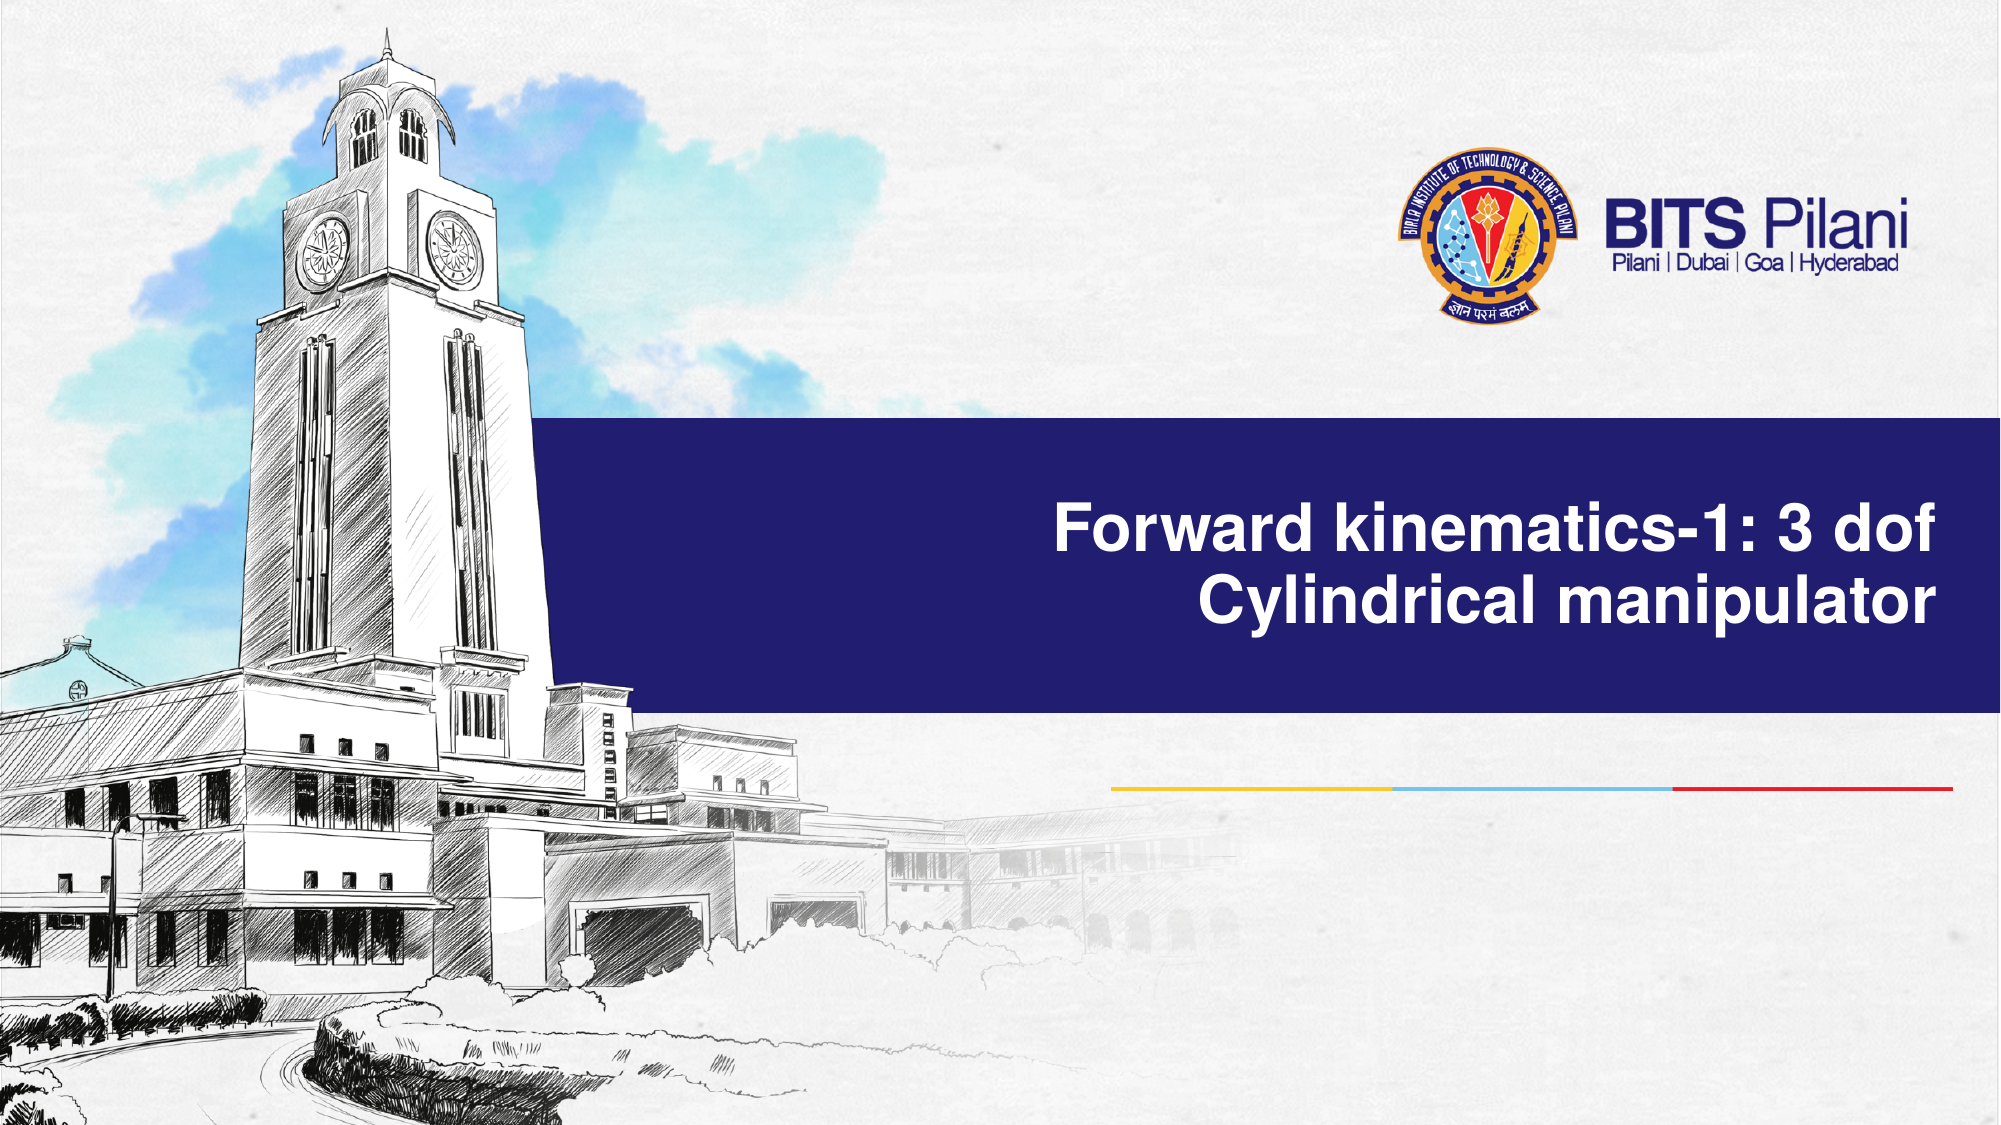

# Forward kinematics-1: 3 dof Cylindrical manipulator